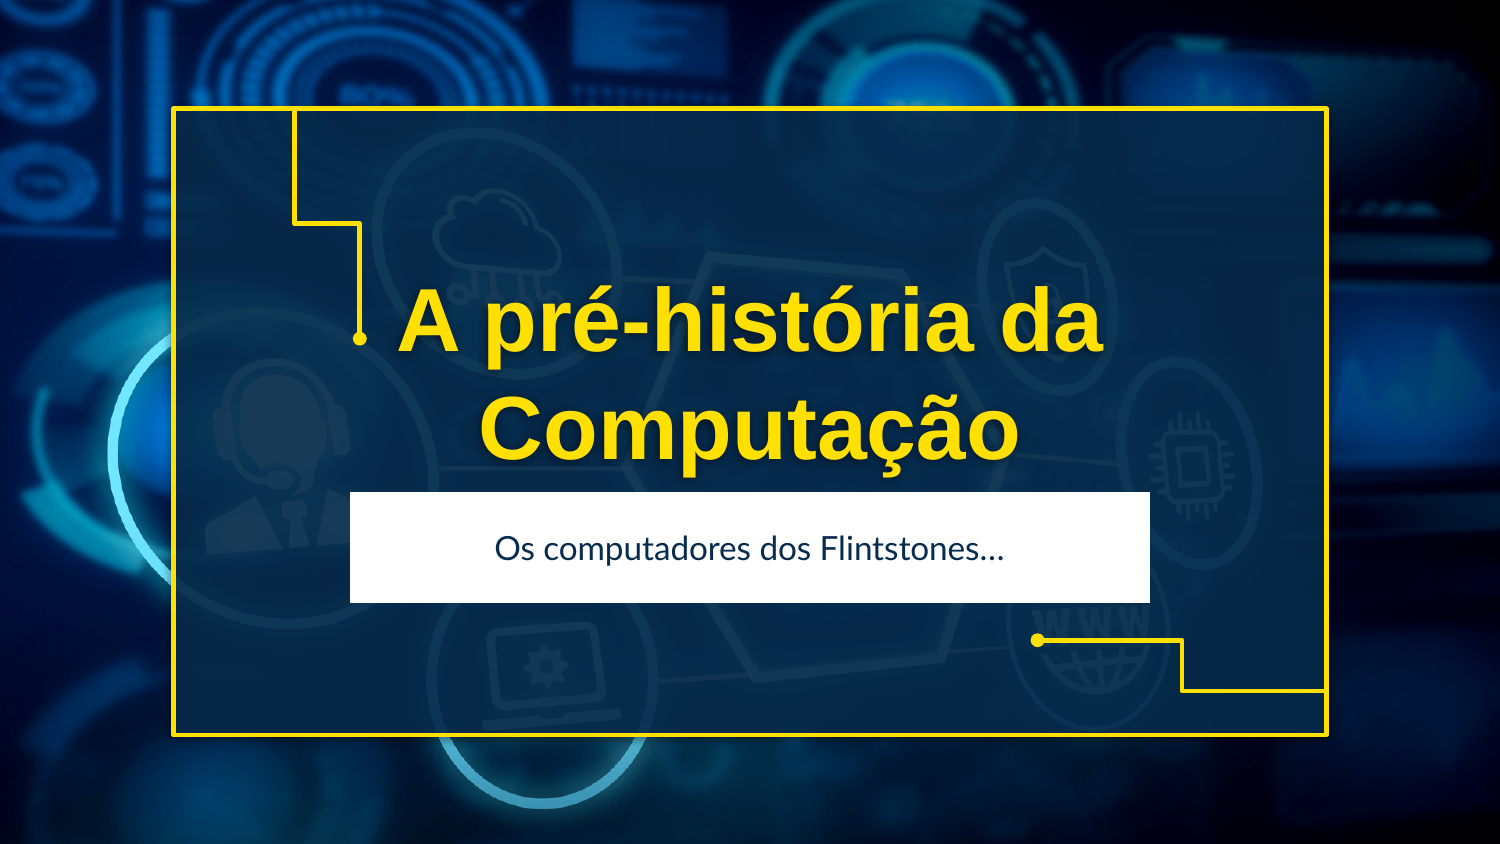

# A pré-história da Computação
Os computadores dos Flintstones…